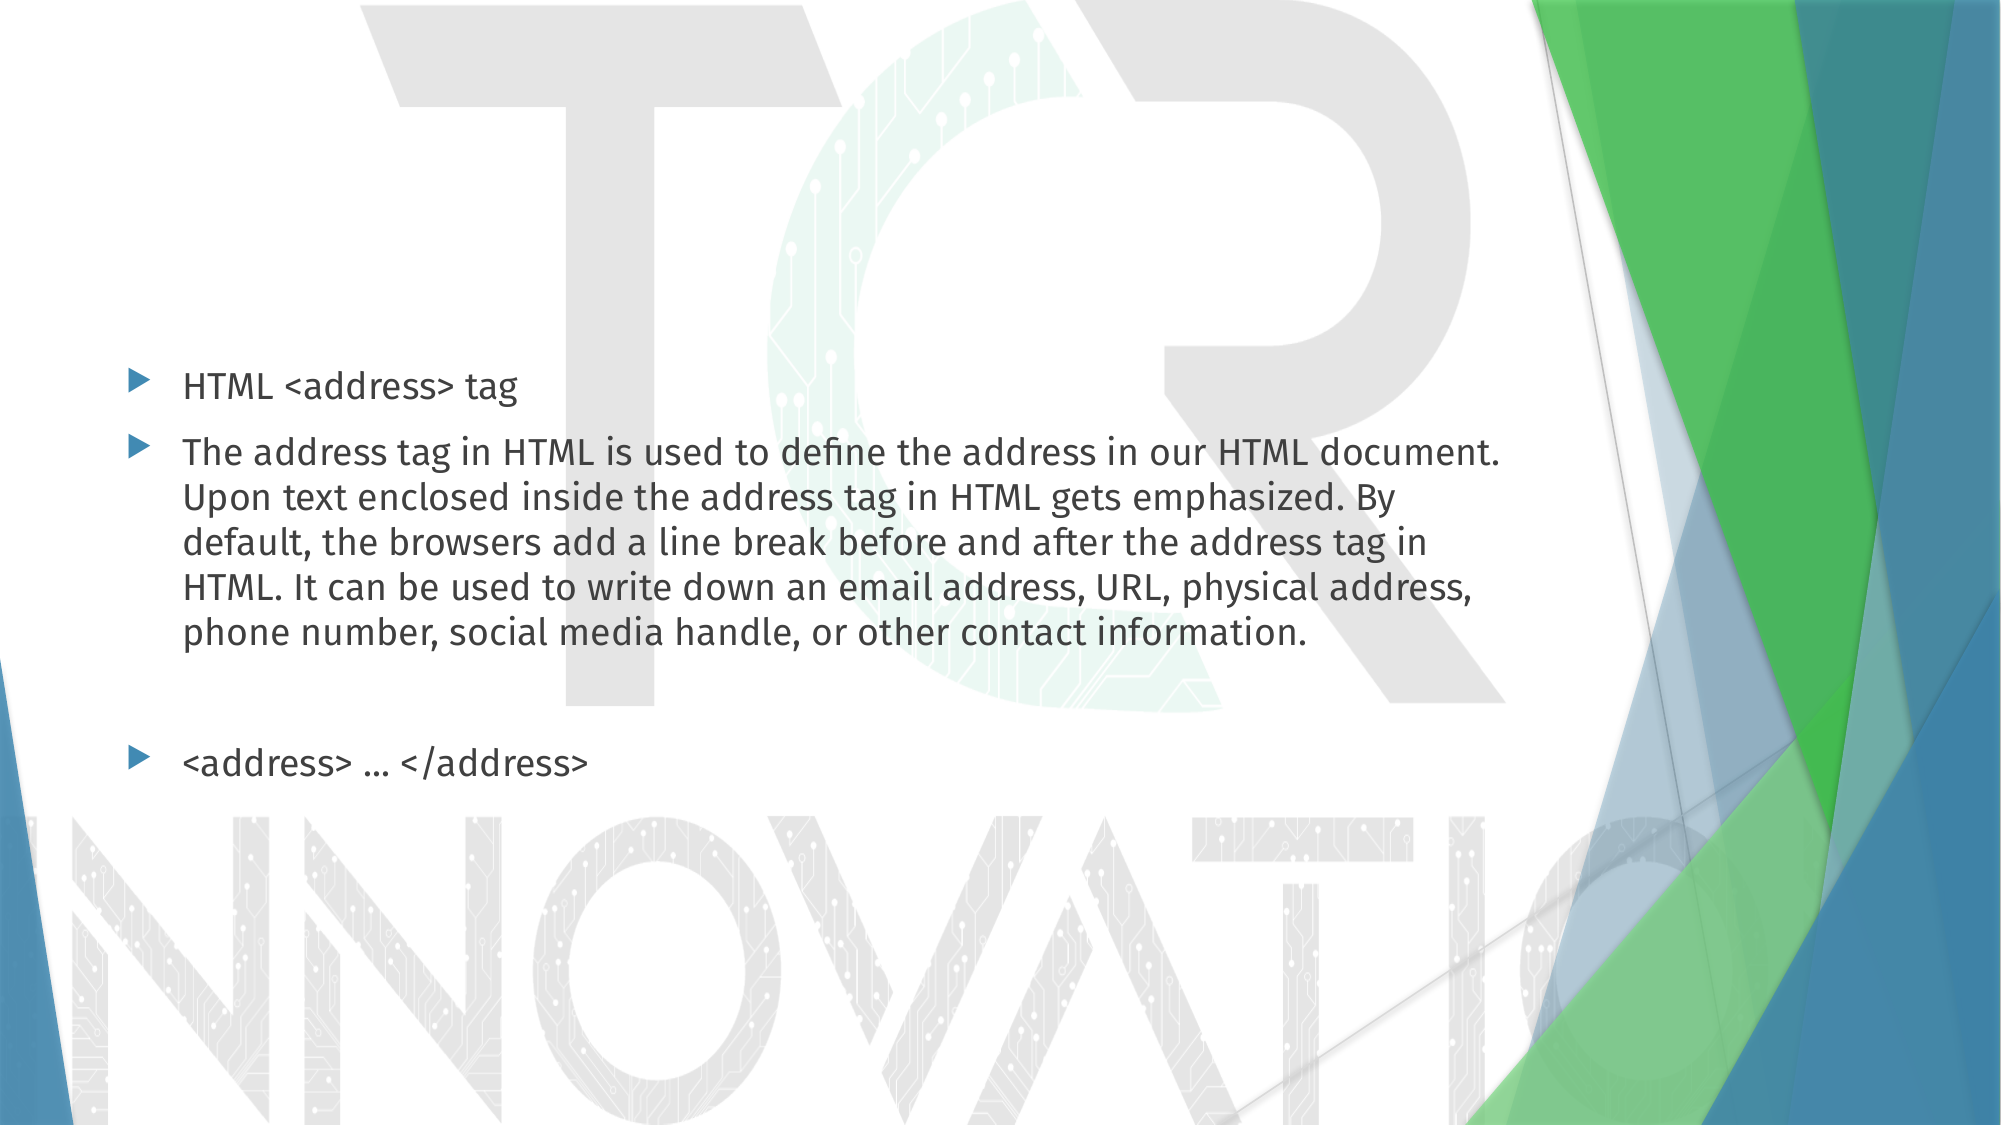

#
HTML <address> tag
The address tag in HTML is used to define the address in our HTML document. Upon text enclosed inside the address tag in HTML gets emphasized. By default, the browsers add a line break before and after the address tag in HTML. It can be used to write down an email address, URL, physical address, phone number, social media handle, or other contact information.

<address> ... </address>